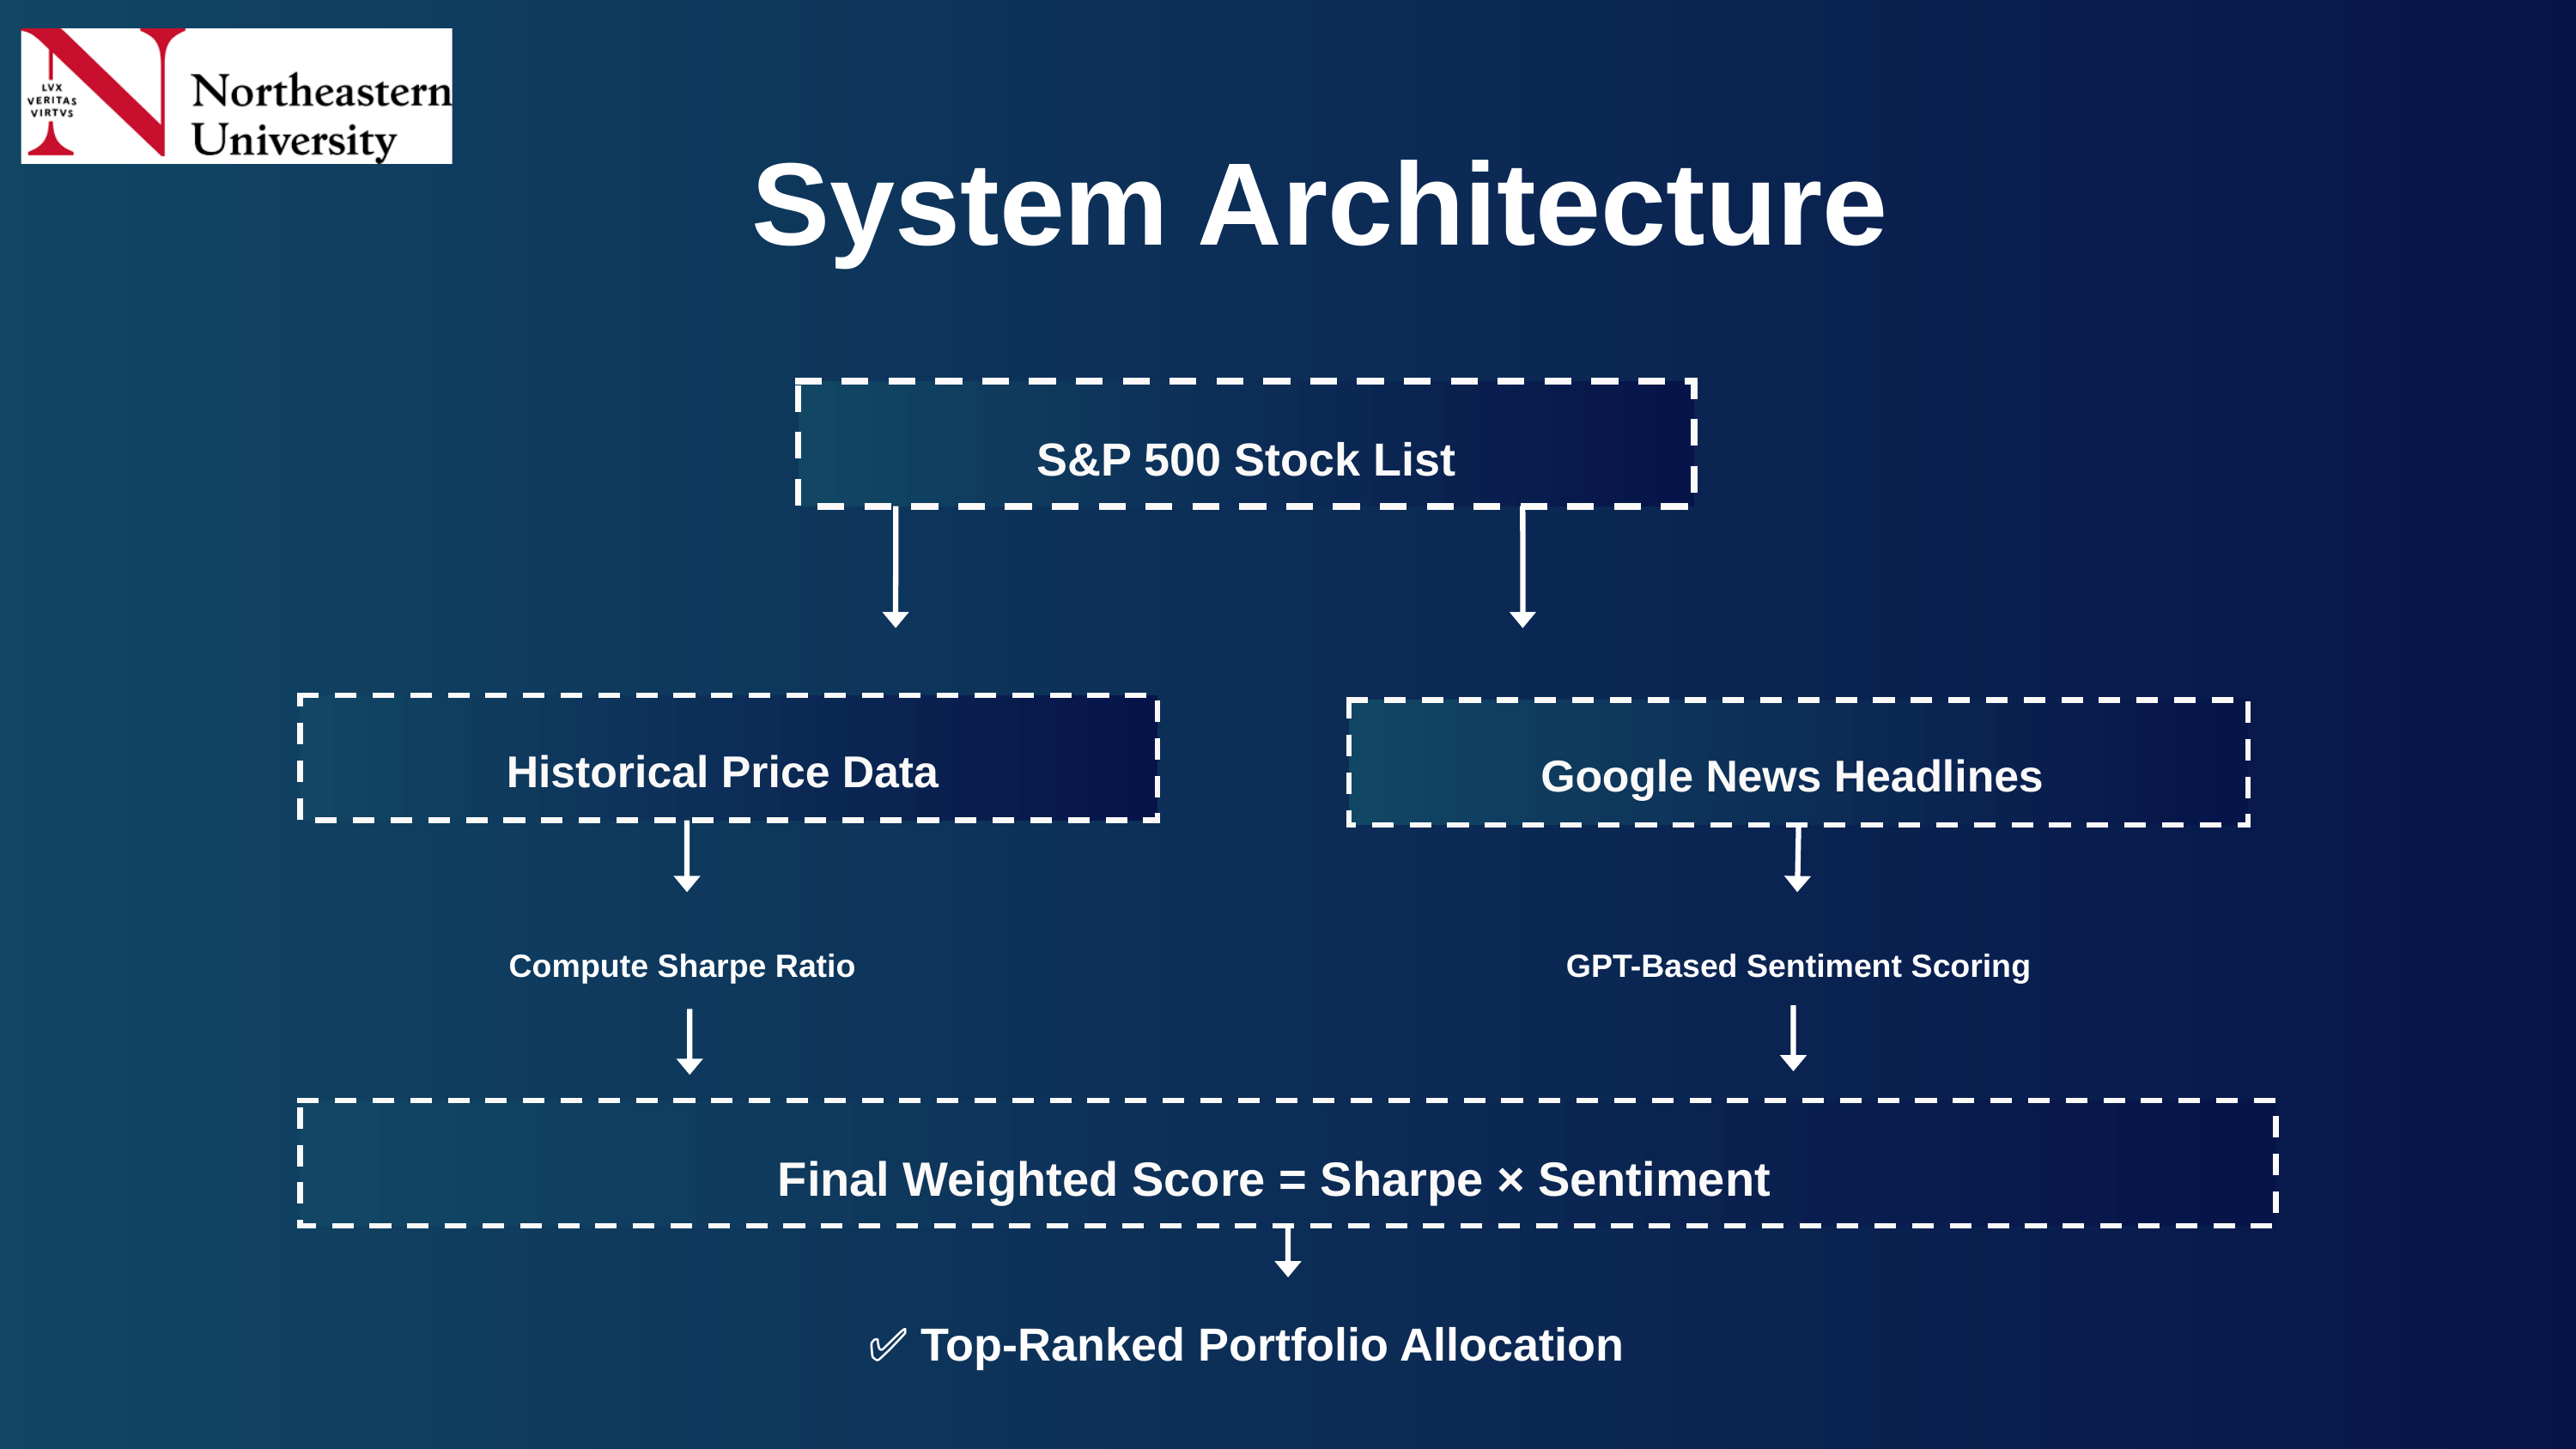

System Architecture

S&P 500 Stock List

Historical Price Data

Google News Headlines

Compute Sharpe Ratio
GPT-Based Sentiment Scoring

Final Weighted Score = Sharpe × Sentiment

✅ Top-Ranked Portfolio Allocation